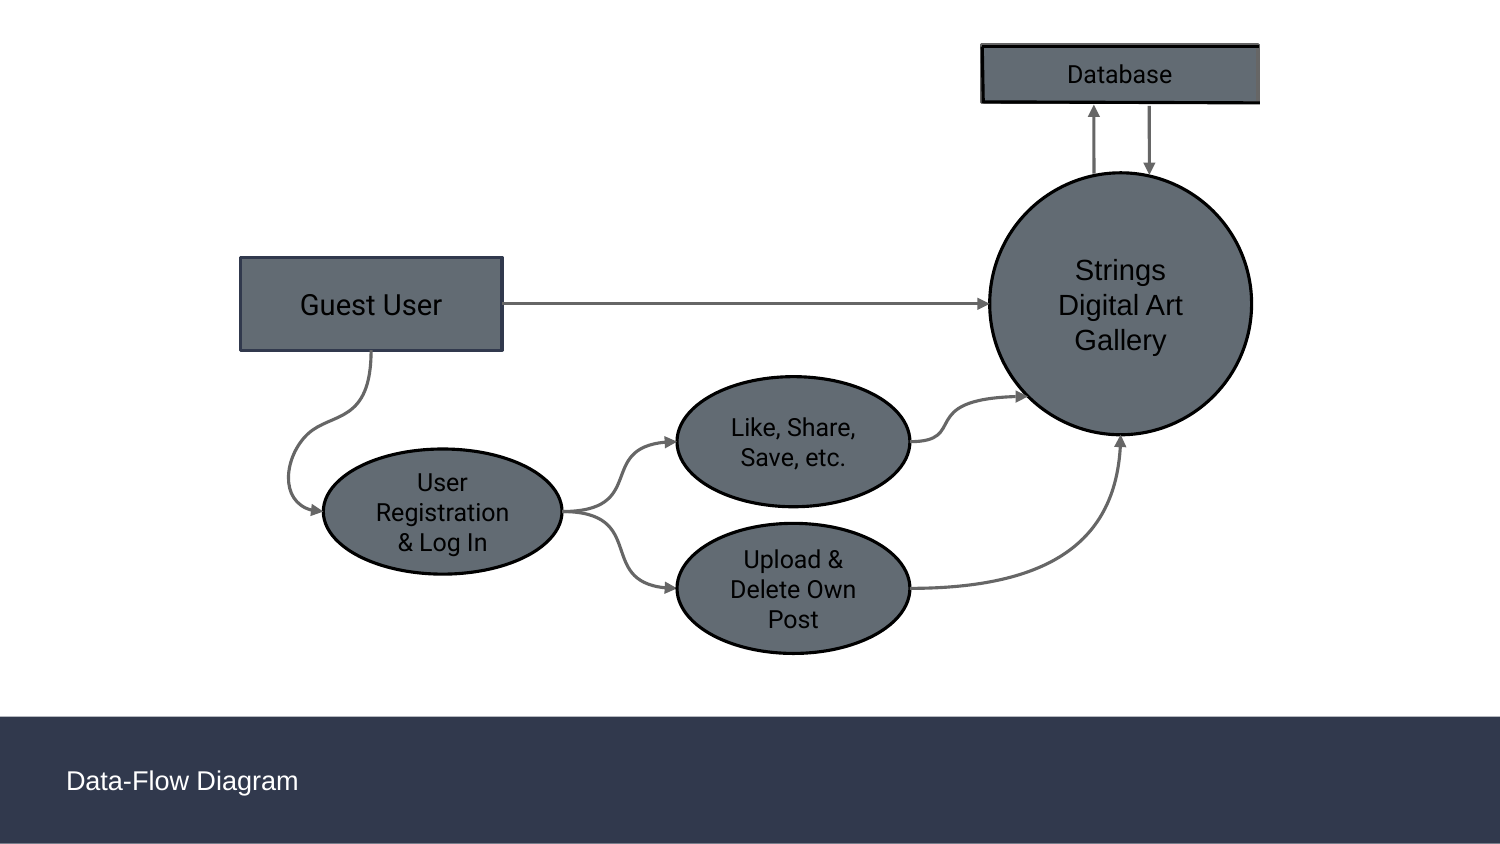

Database
Strings
Digital Art Gallery
Guest User
Like, Share, Save, etc.
User Registration & Log In
Upload & Delete Own Post
Data-Flow Diagram